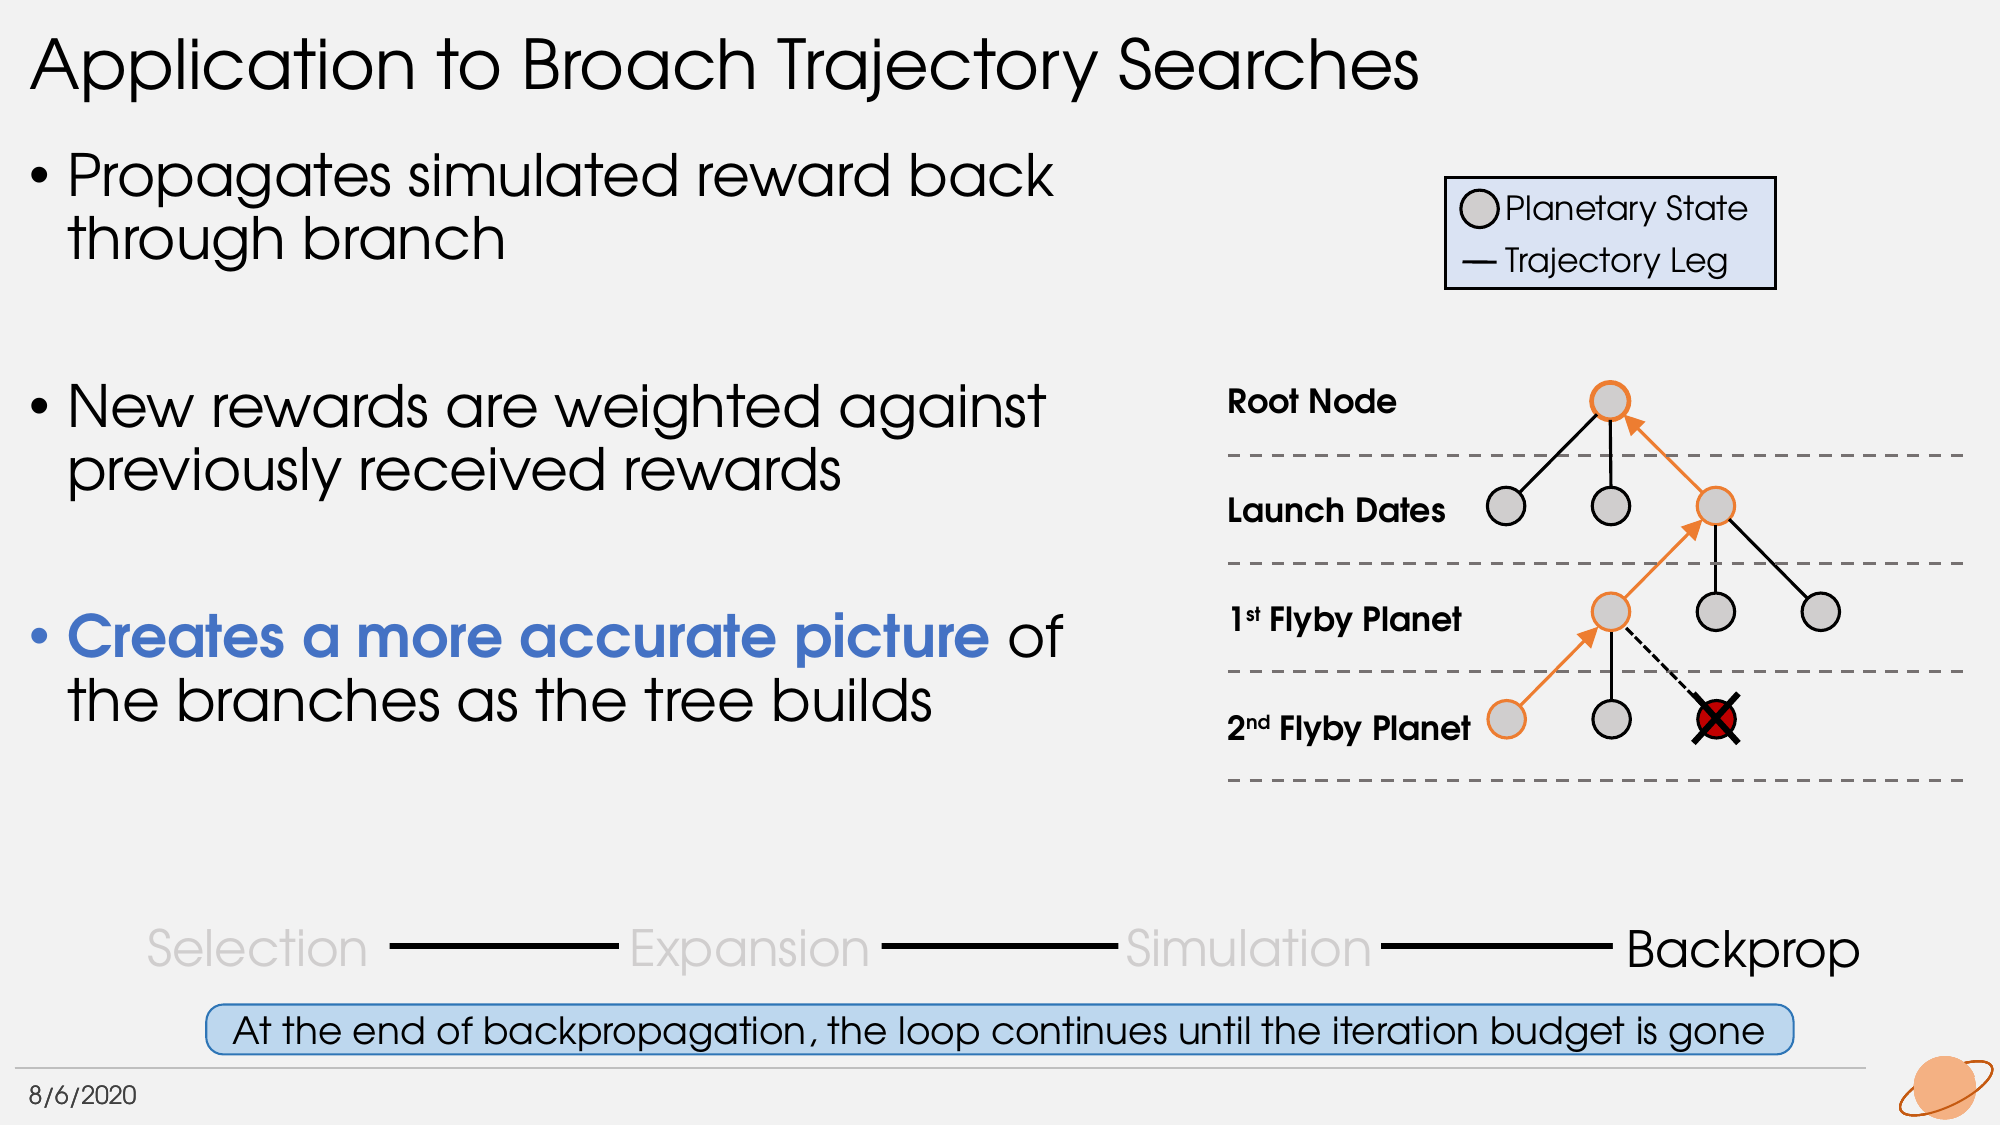

# Application to Broach Trajectory Searches
Propagates simulated reward back through branch

New rewards are weighted against previously received rewards

Creates a more accurate picture of the branches as the tree builds

Planetary State
Trajectory Leg

Root Node

Launch Dates

1st Flyby Planet

2nd Flyby Planet
Selection
Expansion
Simulation
Backprop
At the end of backpropagation, the loop continues until the iteration budget is gone
10